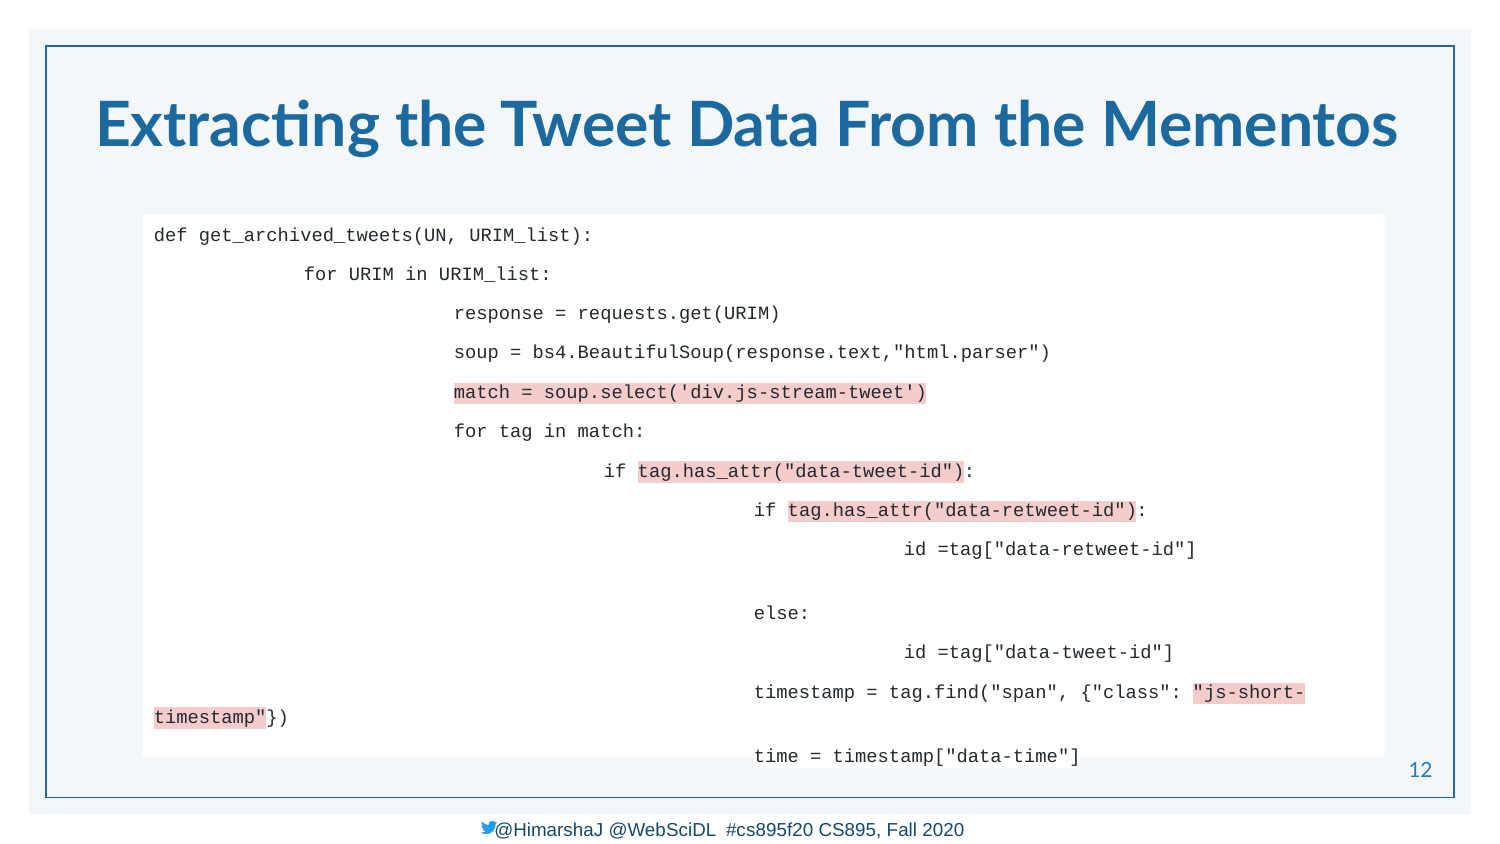

# Extracting the Tweet Data From the Mementos
def get_archived_tweets(UN, URIM_list):
	for URIM in URIM_list:
		response = requests.get(URIM)
		soup = bs4.BeautifulSoup(response.text,"html.parser")
		match = soup.select('div.js-stream-tweet')
		for tag in match:
			if tag.has_attr("data-tweet-id"):
				if tag.has_attr("data-retweet-id"):
					id =tag["data-retweet-id"]
				else:
					id =tag["data-tweet-id"]
				timestamp = tag.find("span", {"class": "js-short-timestamp"})
				time = timestamp["data-time"]

12